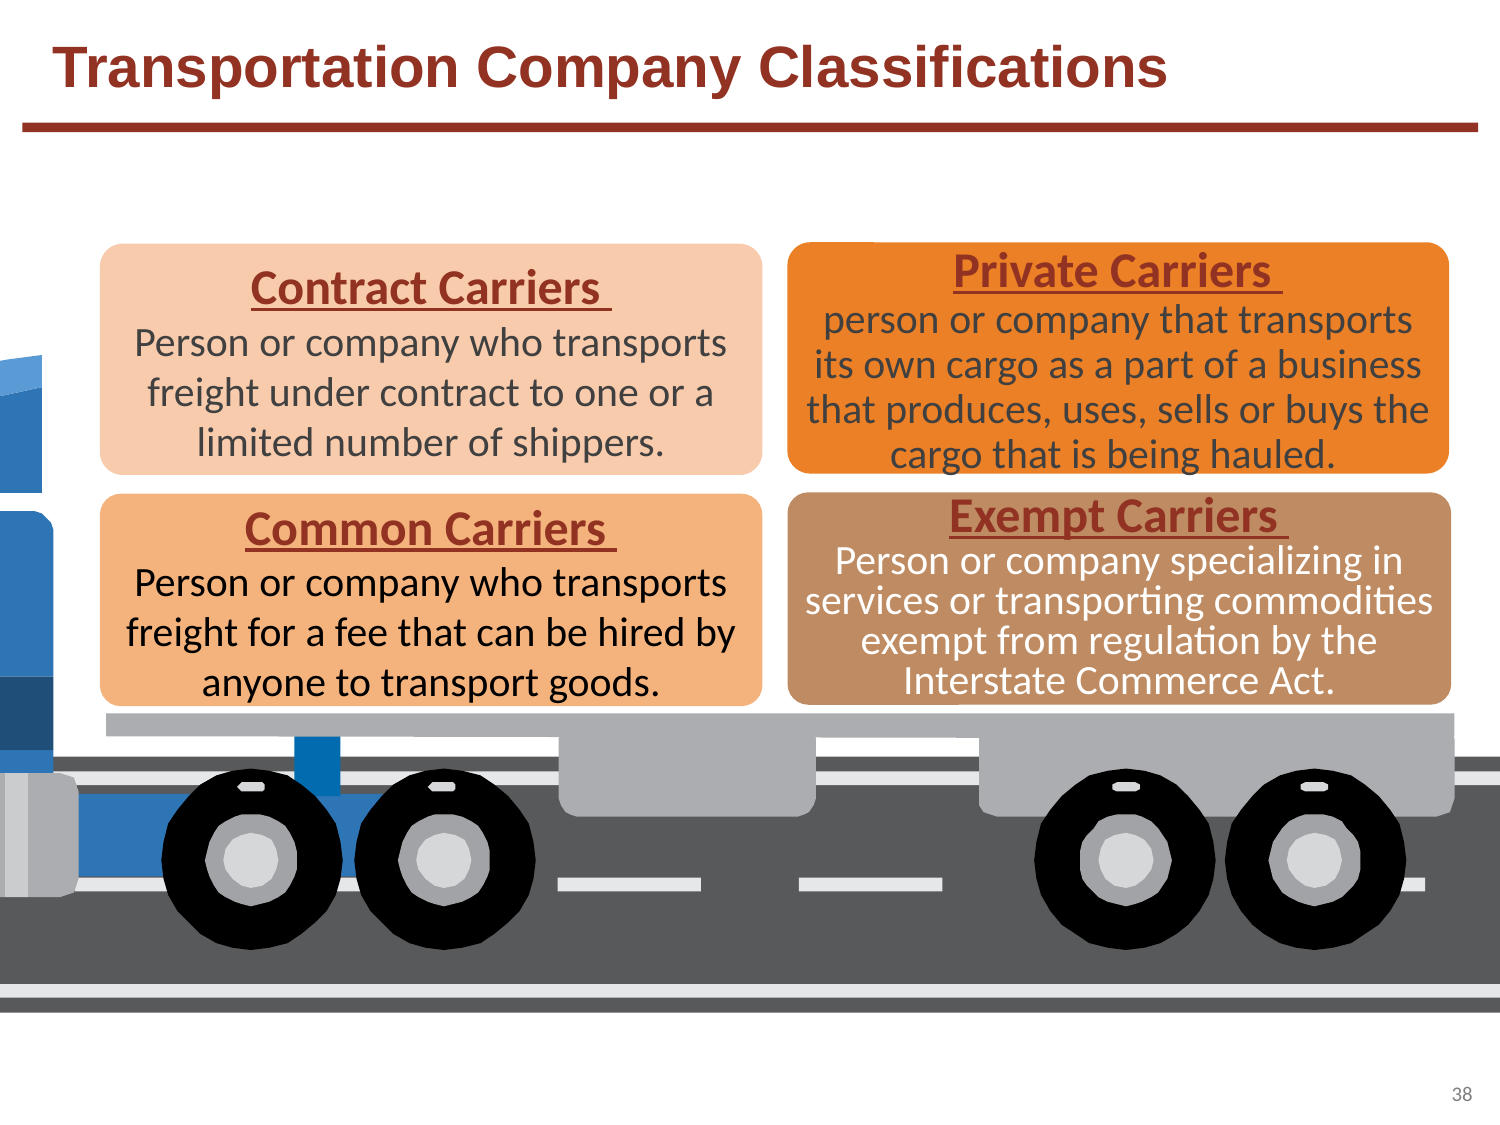

# Transportation Company Classifications
Private Carriers
person or company that transports its own cargo as a part of a business that produces, uses, sells or buys the cargo that is being hauled.
Contract Carriers
Person or company who transports freight under contract to one or a limited number of shippers.

Exempt Carriers
Person or company specializing in services or transporting commodities exempt from regulation by the Interstate Commerce Act.
Common Carriers
Person or company who transports freight for a fee that can be hired by anyone to transport goods.

38